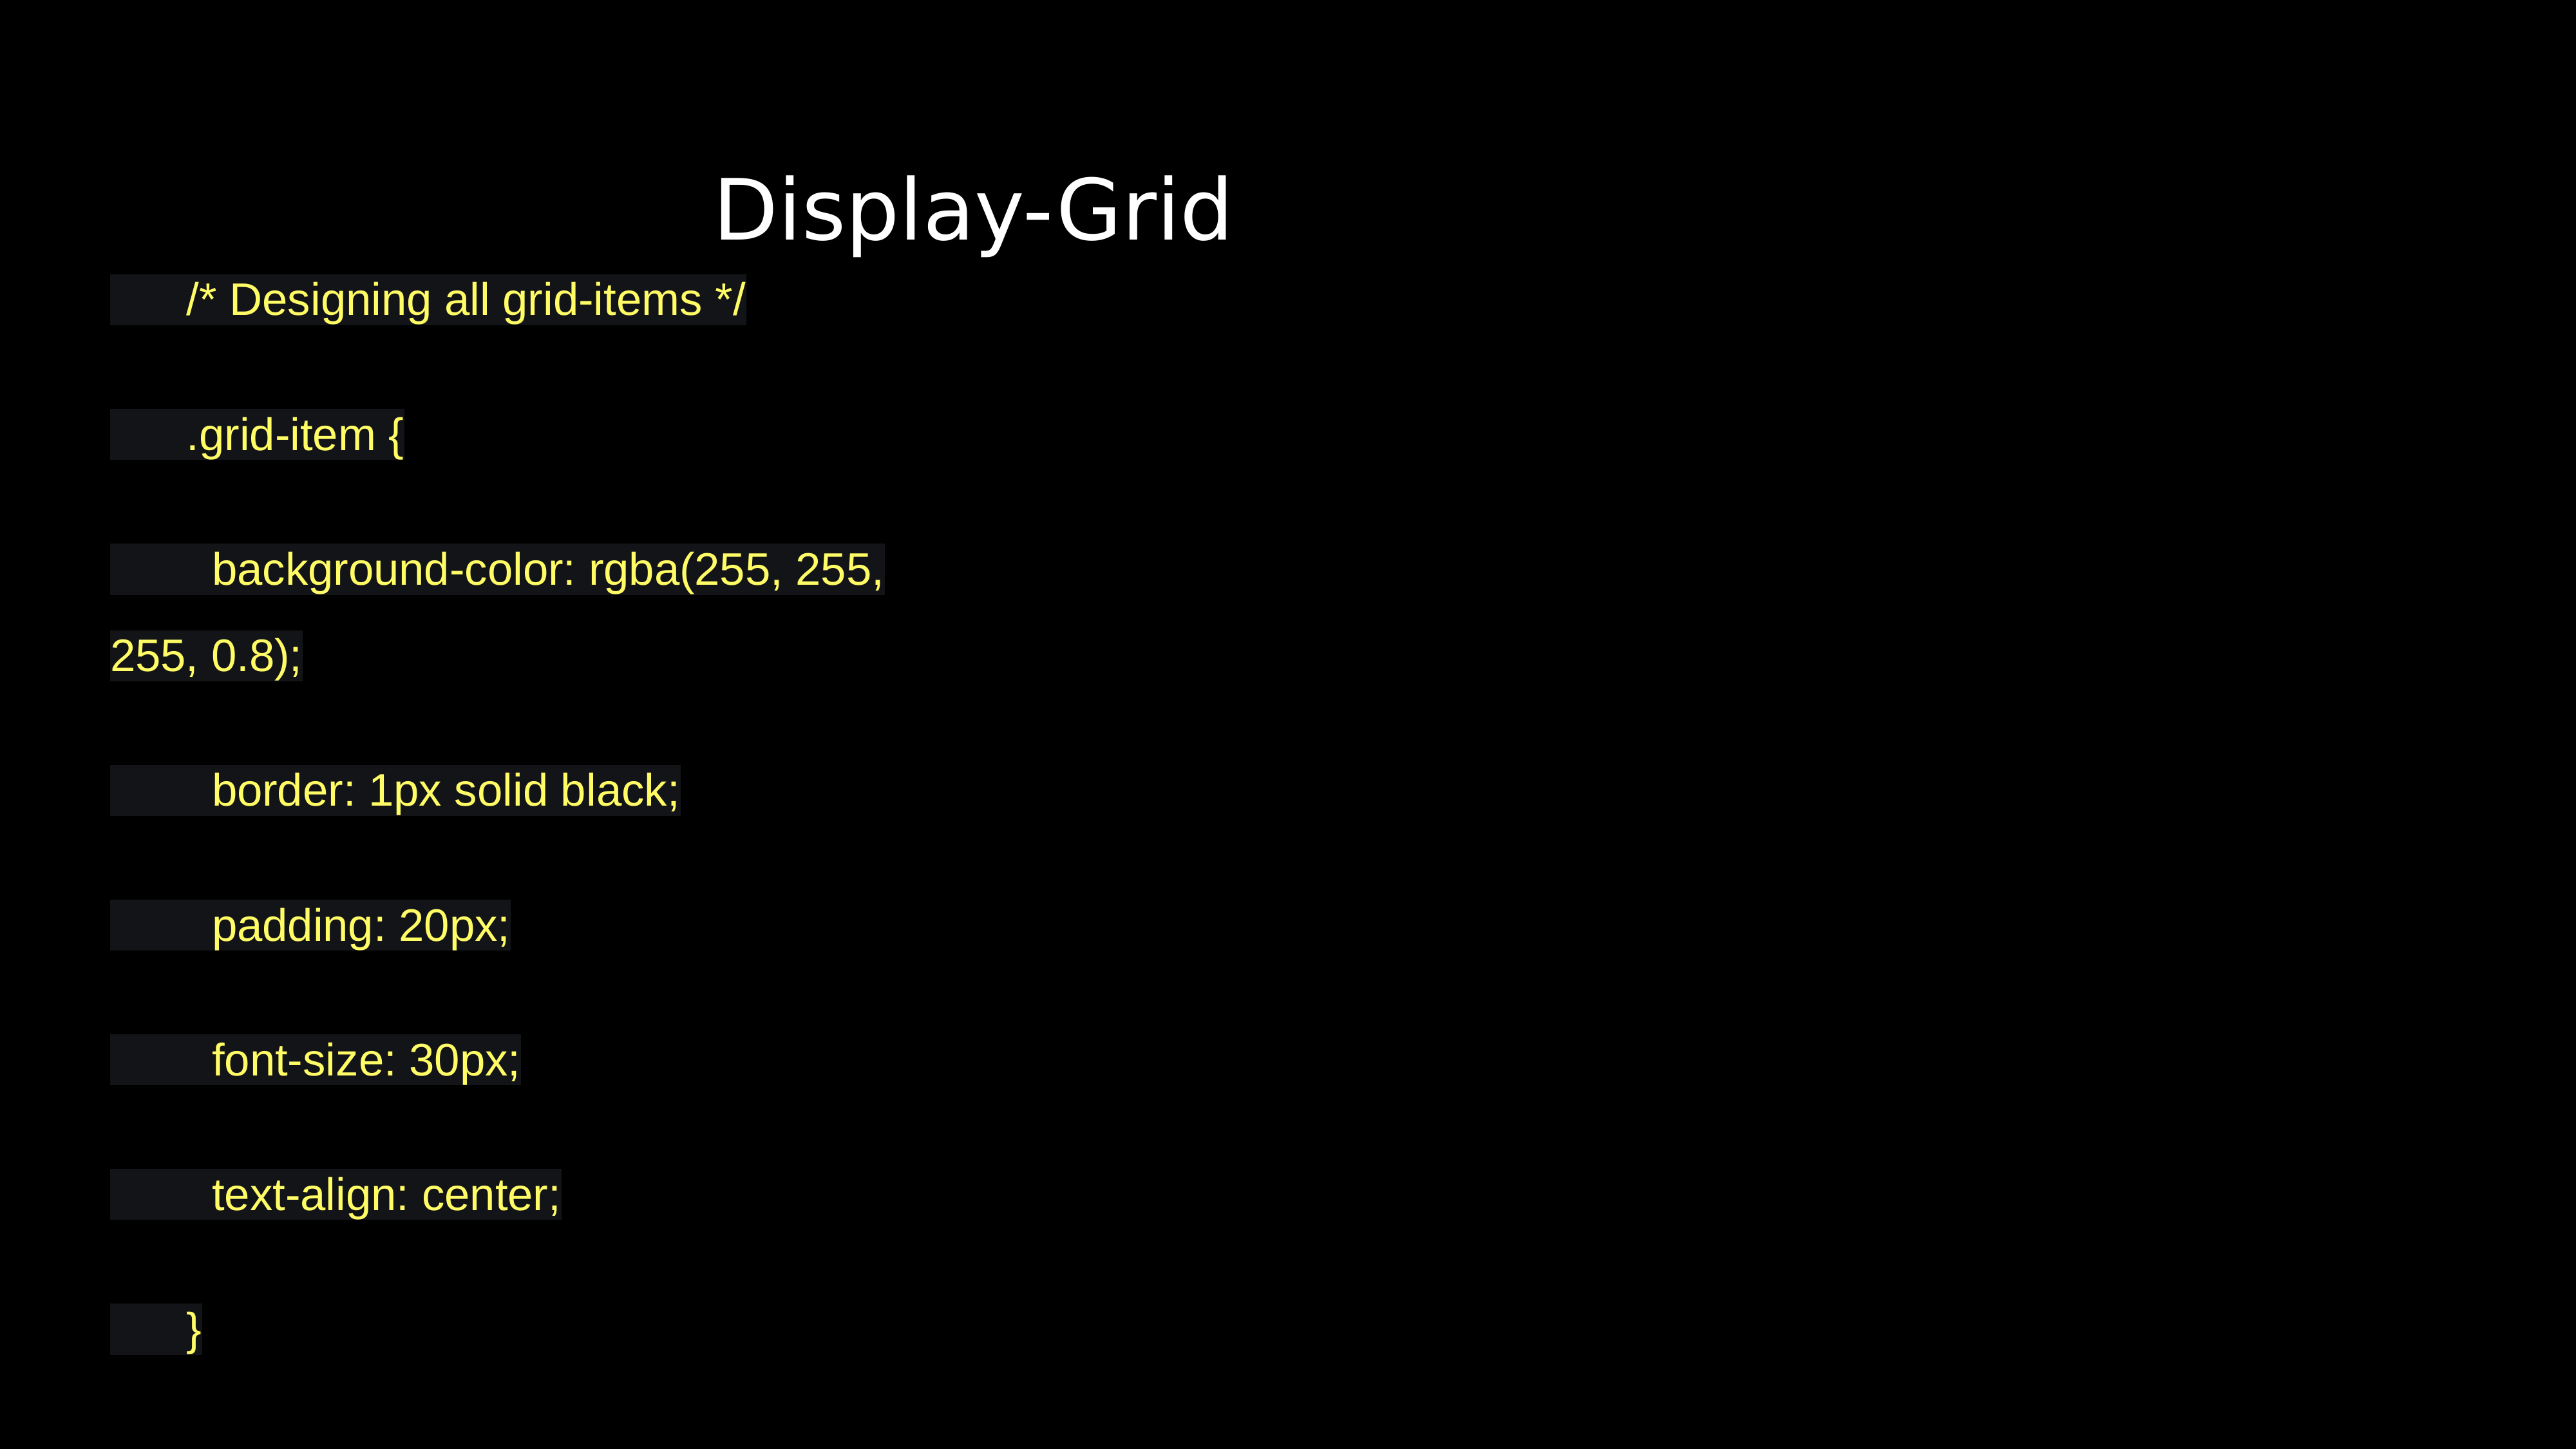

Display-Grid

      /* Designing all grid-items */
      .grid-item {
        background-color: rgba(255, 255, 255, 0.8);
        border: 1px solid black;
        padding: 20px;
        font-size: 30px;
        text-align: center;
      }